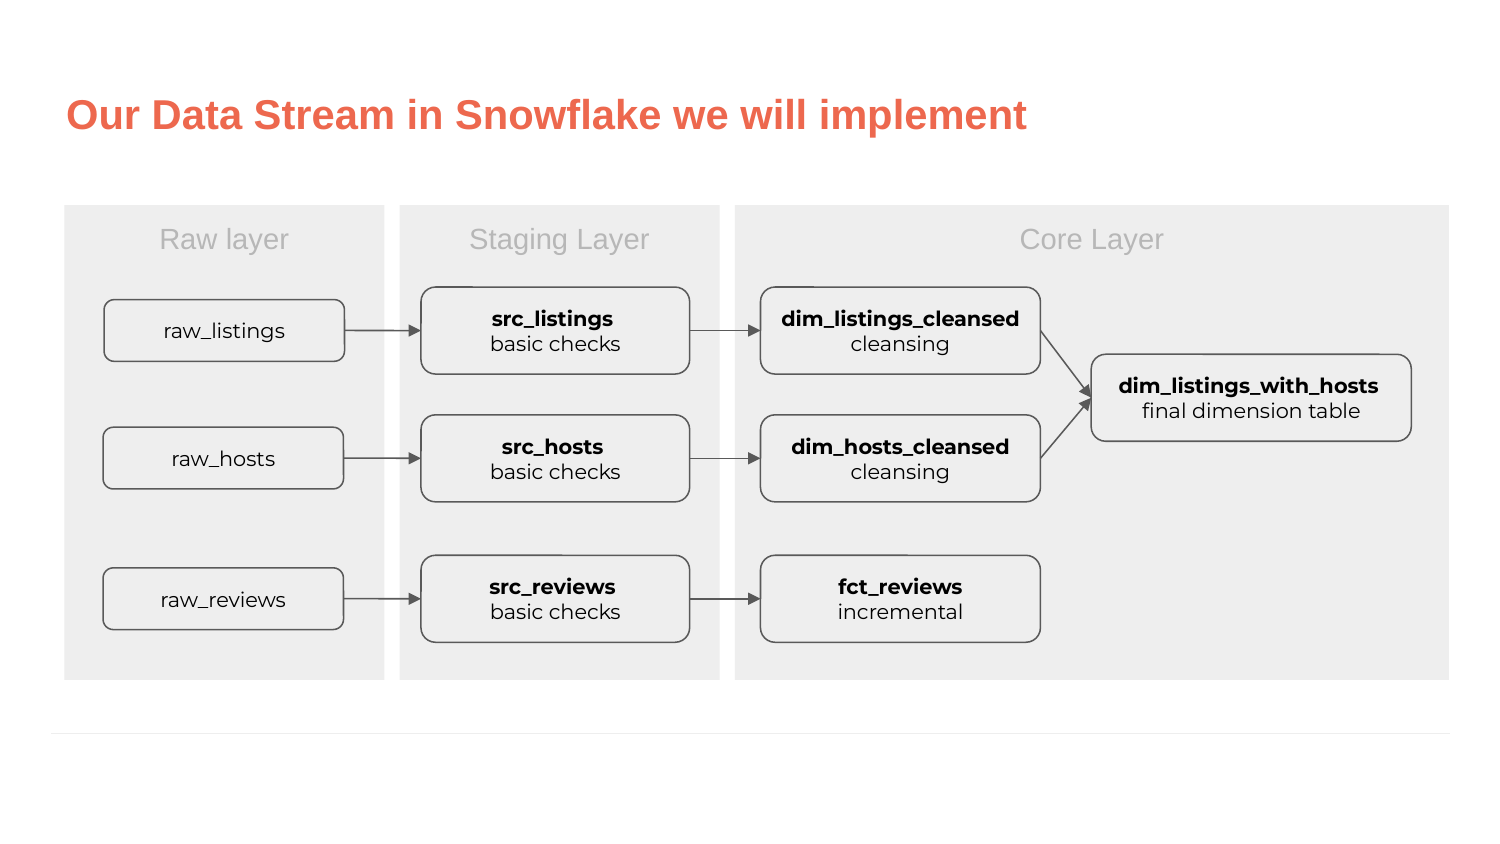

Our Data Stream in Snowflake we will implement
Raw layer
Staging Layer
Core Layer
src_listings
basic checks
src_hosts
basic checks
src_reviews
basic checks
dim_listings_cleansed
cleansing
dim_hosts_cleansed
cleansing
fct_reviews
incremental
raw_listings
dim_listings_with_hosts
final dimension table
raw_hosts
raw_reviews